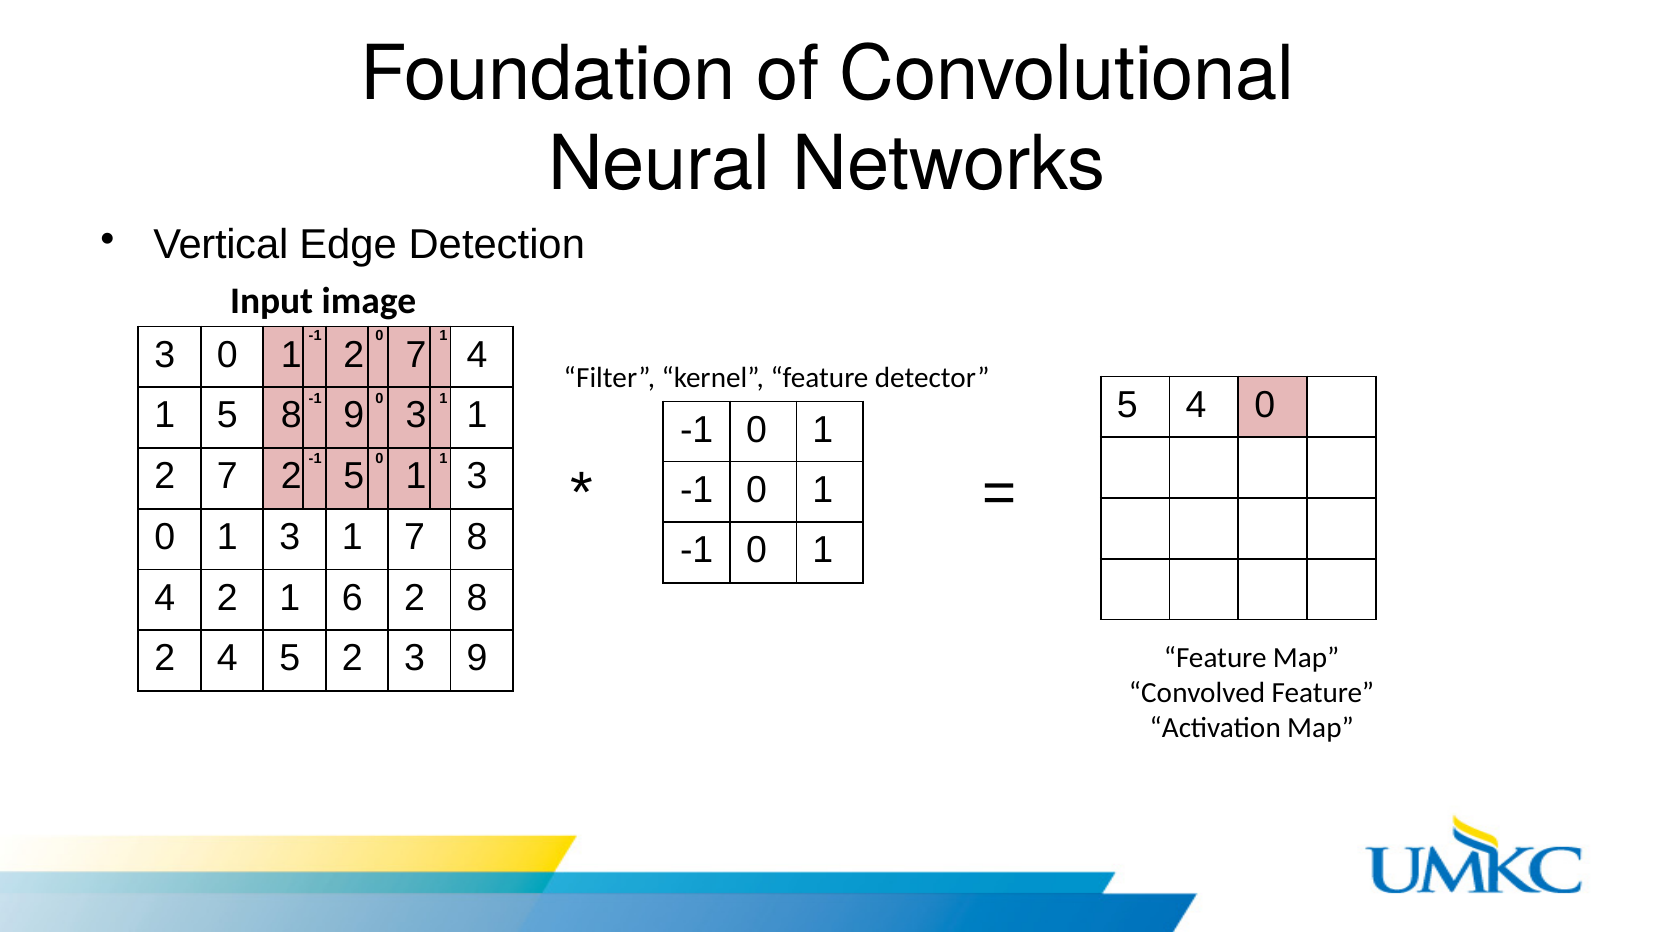

# Foundation of Convolutional Neural Networks
Vertical Edge Detection
Input image
| 3 | 0 | 1 | -1 | 2 | 0 | 7 | 1 | 4 |
| --- | --- | --- | --- | --- | --- | --- | --- | --- |
| 1 | 5 | 8 | -1 | 9 | 0 | 3 | 1 | 1 |
| 2 | 7 | 2 | -1 | 5 | 0 | 1 | 1 | 3 |
| 0 | 1 | 3 |  | 1 |  | 7 |  | 8 |
| 4 | 2 | 1 |  | 6 |  | 2 |  | 8 |
| 2 | 4 | 5 |  | 2 |  | 3 |  | 9 |
“Filter”, “kernel”, “feature detector”
| 5 | 4 | 0 |  |
| --- | --- | --- | --- |
|  |  |  |  |
|  |  |  |  |
|  |  |  |  |
| -1 | 0 | 1 |
| --- | --- | --- |
| -1 | 0 | 1 |
| -1 | 0 | 1 |
*
=
“Feature Map”
“Convolved Feature”
“Activation Map”